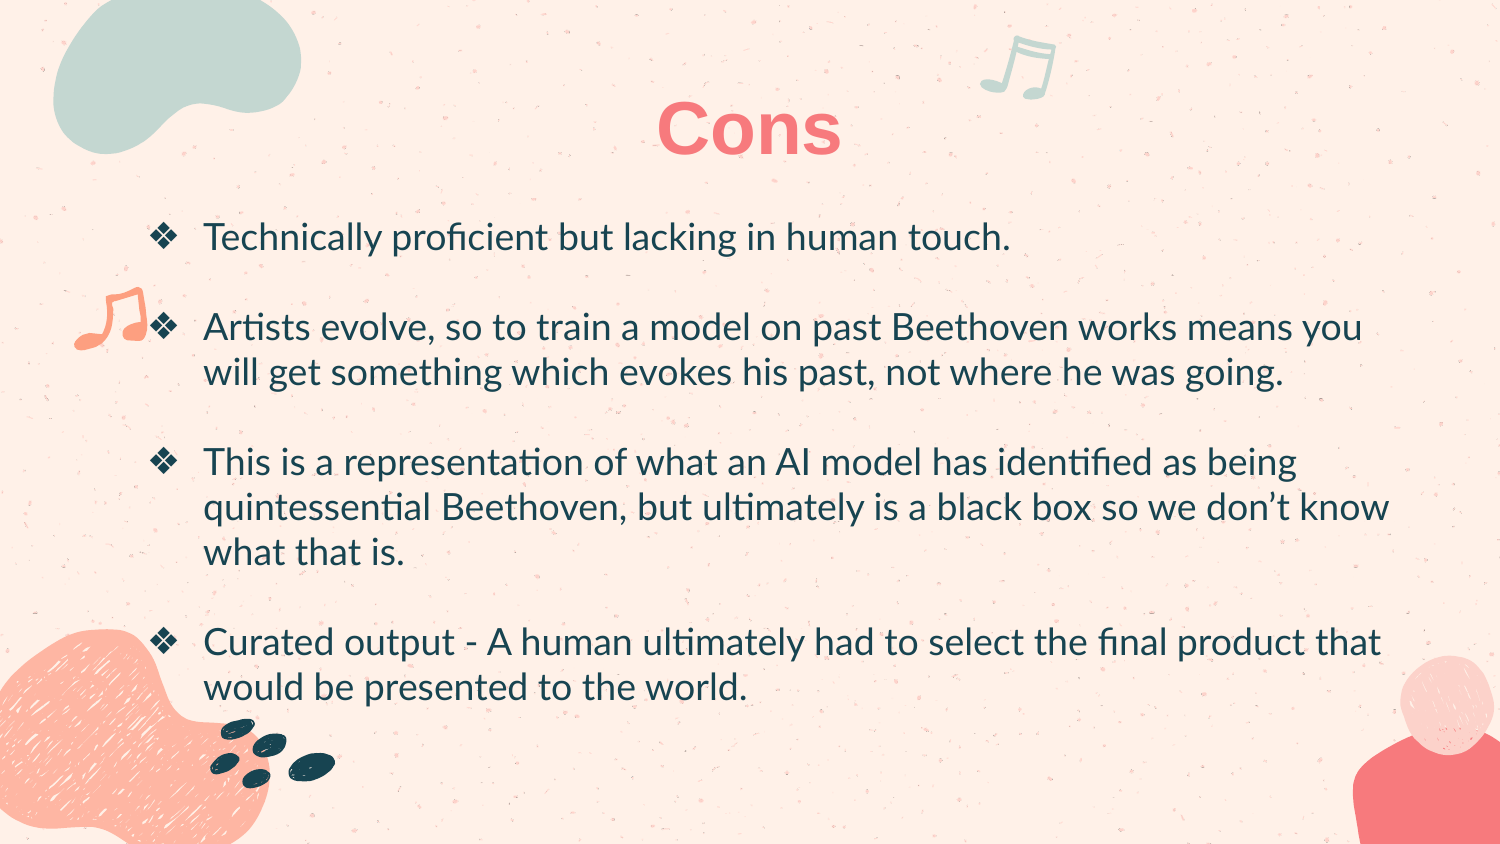

# Cons
Technically proficient but lacking in human touch.

Artists evolve, so to train a model on past Beethoven works means you will get something which evokes his past, not where he was going.

This is a representation of what an AI model has identified as being quintessential Beethoven, but ultimately is a black box so we don’t know what that is.

Curated output - A human ultimately had to select the final product that would be presented to the world.